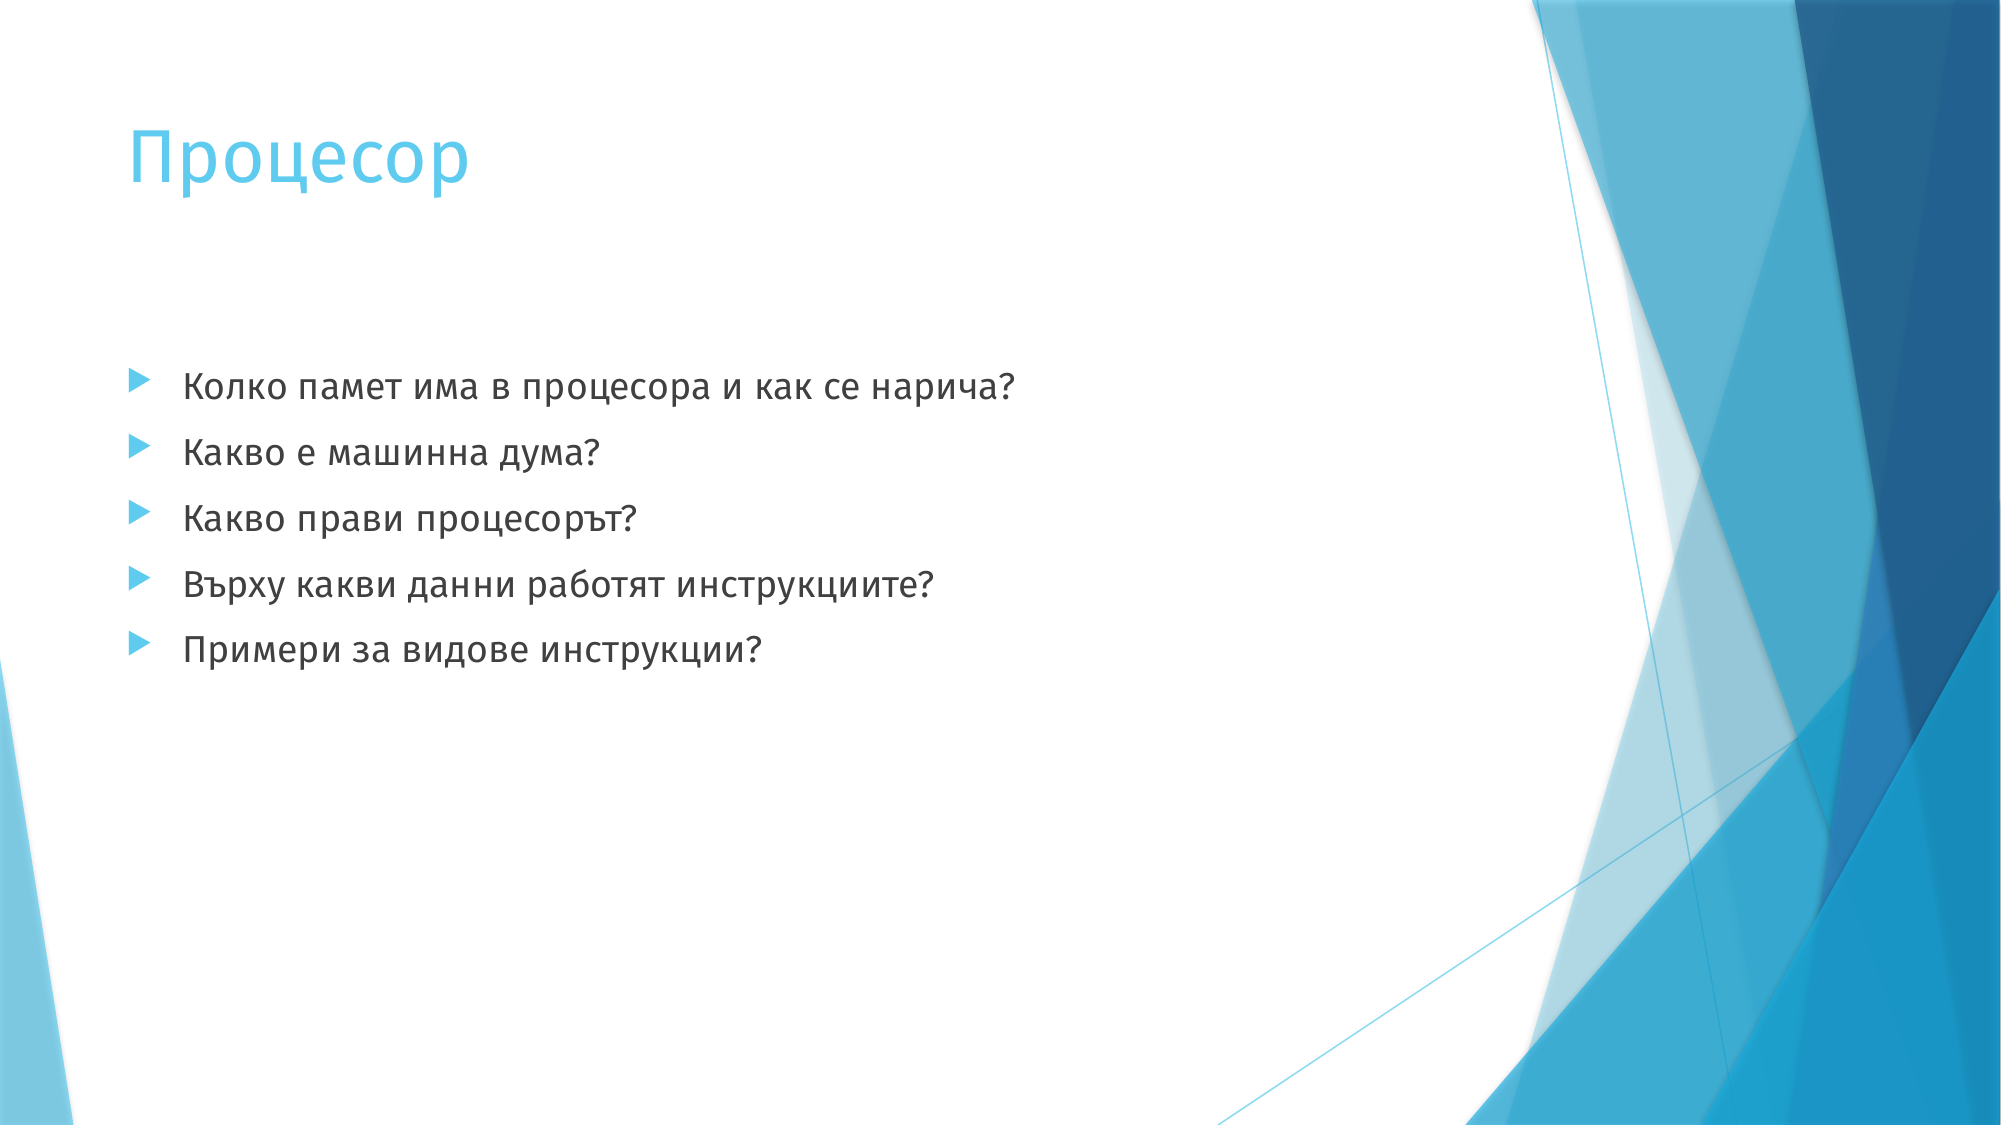

# Процесор
Колко памет има в процесора и как се нарича?
Какво е машинна дума?
Какво прави процесорът?
Върху какви данни работят инструкциите?
Примери за видове инструкции?